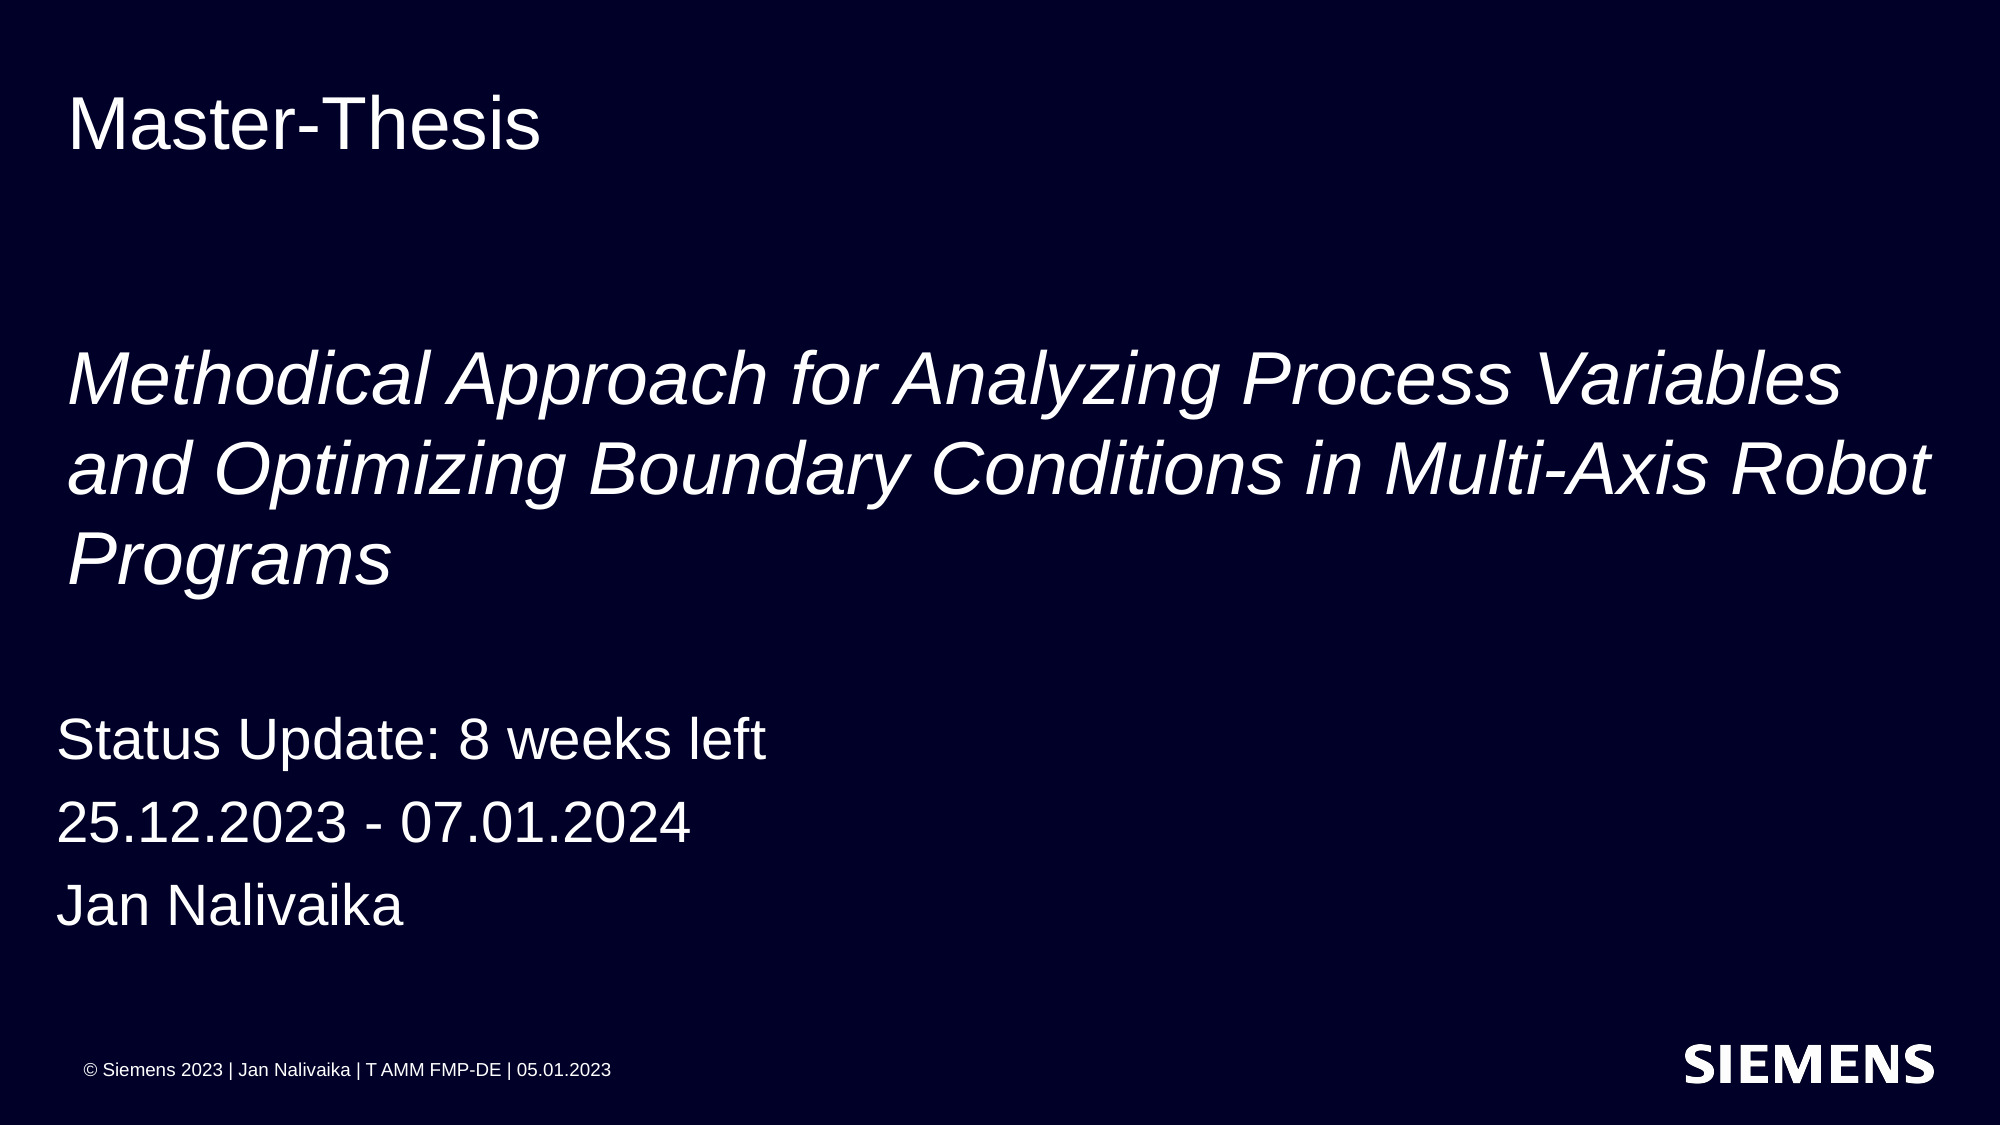

# Master-Thesis Methodical Approach for Analyzing Process Variables and Optimizing Boundary Conditions in Multi-Axis Robot Programs
Status Update: 8 weeks left
25.12.2023 - 07.01.2024
Jan Nalivaika

 © Siemens 2023 | Jan Nalivaika | T AMM FMP-DE | 05.01.2023